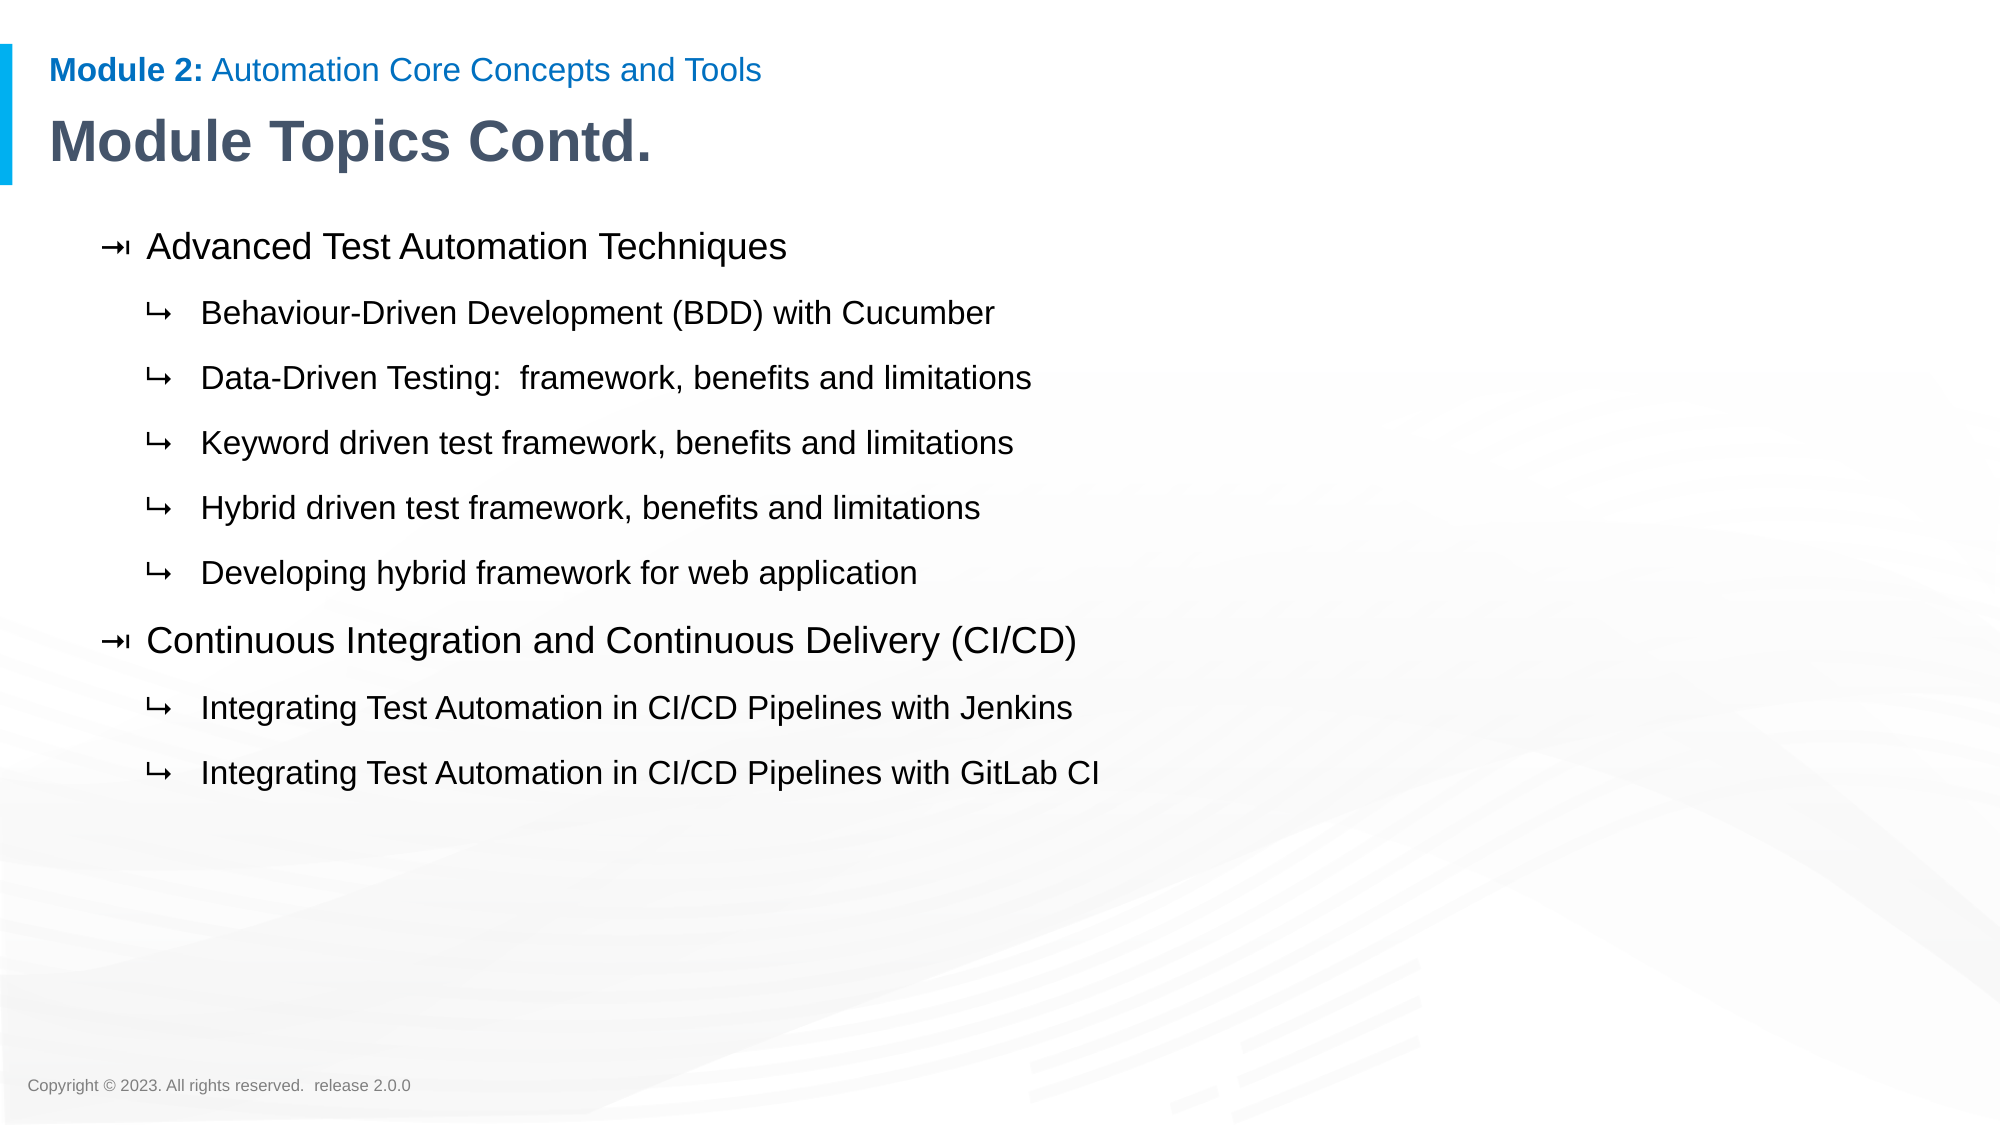

# Module Topics Contd.
Advanced Test Automation Techniques
Behaviour-Driven Development (BDD) with Cucumber
Data-Driven Testing:  framework, benefits and limitations
Keyword driven test framework, benefits and limitations
Hybrid driven test framework, benefits and limitations
Developing hybrid framework for web application
Continuous Integration and Continuous Delivery (CI/CD)
Integrating Test Automation in CI/CD Pipelines with Jenkins
Integrating Test Automation in CI/CD Pipelines with GitLab CI